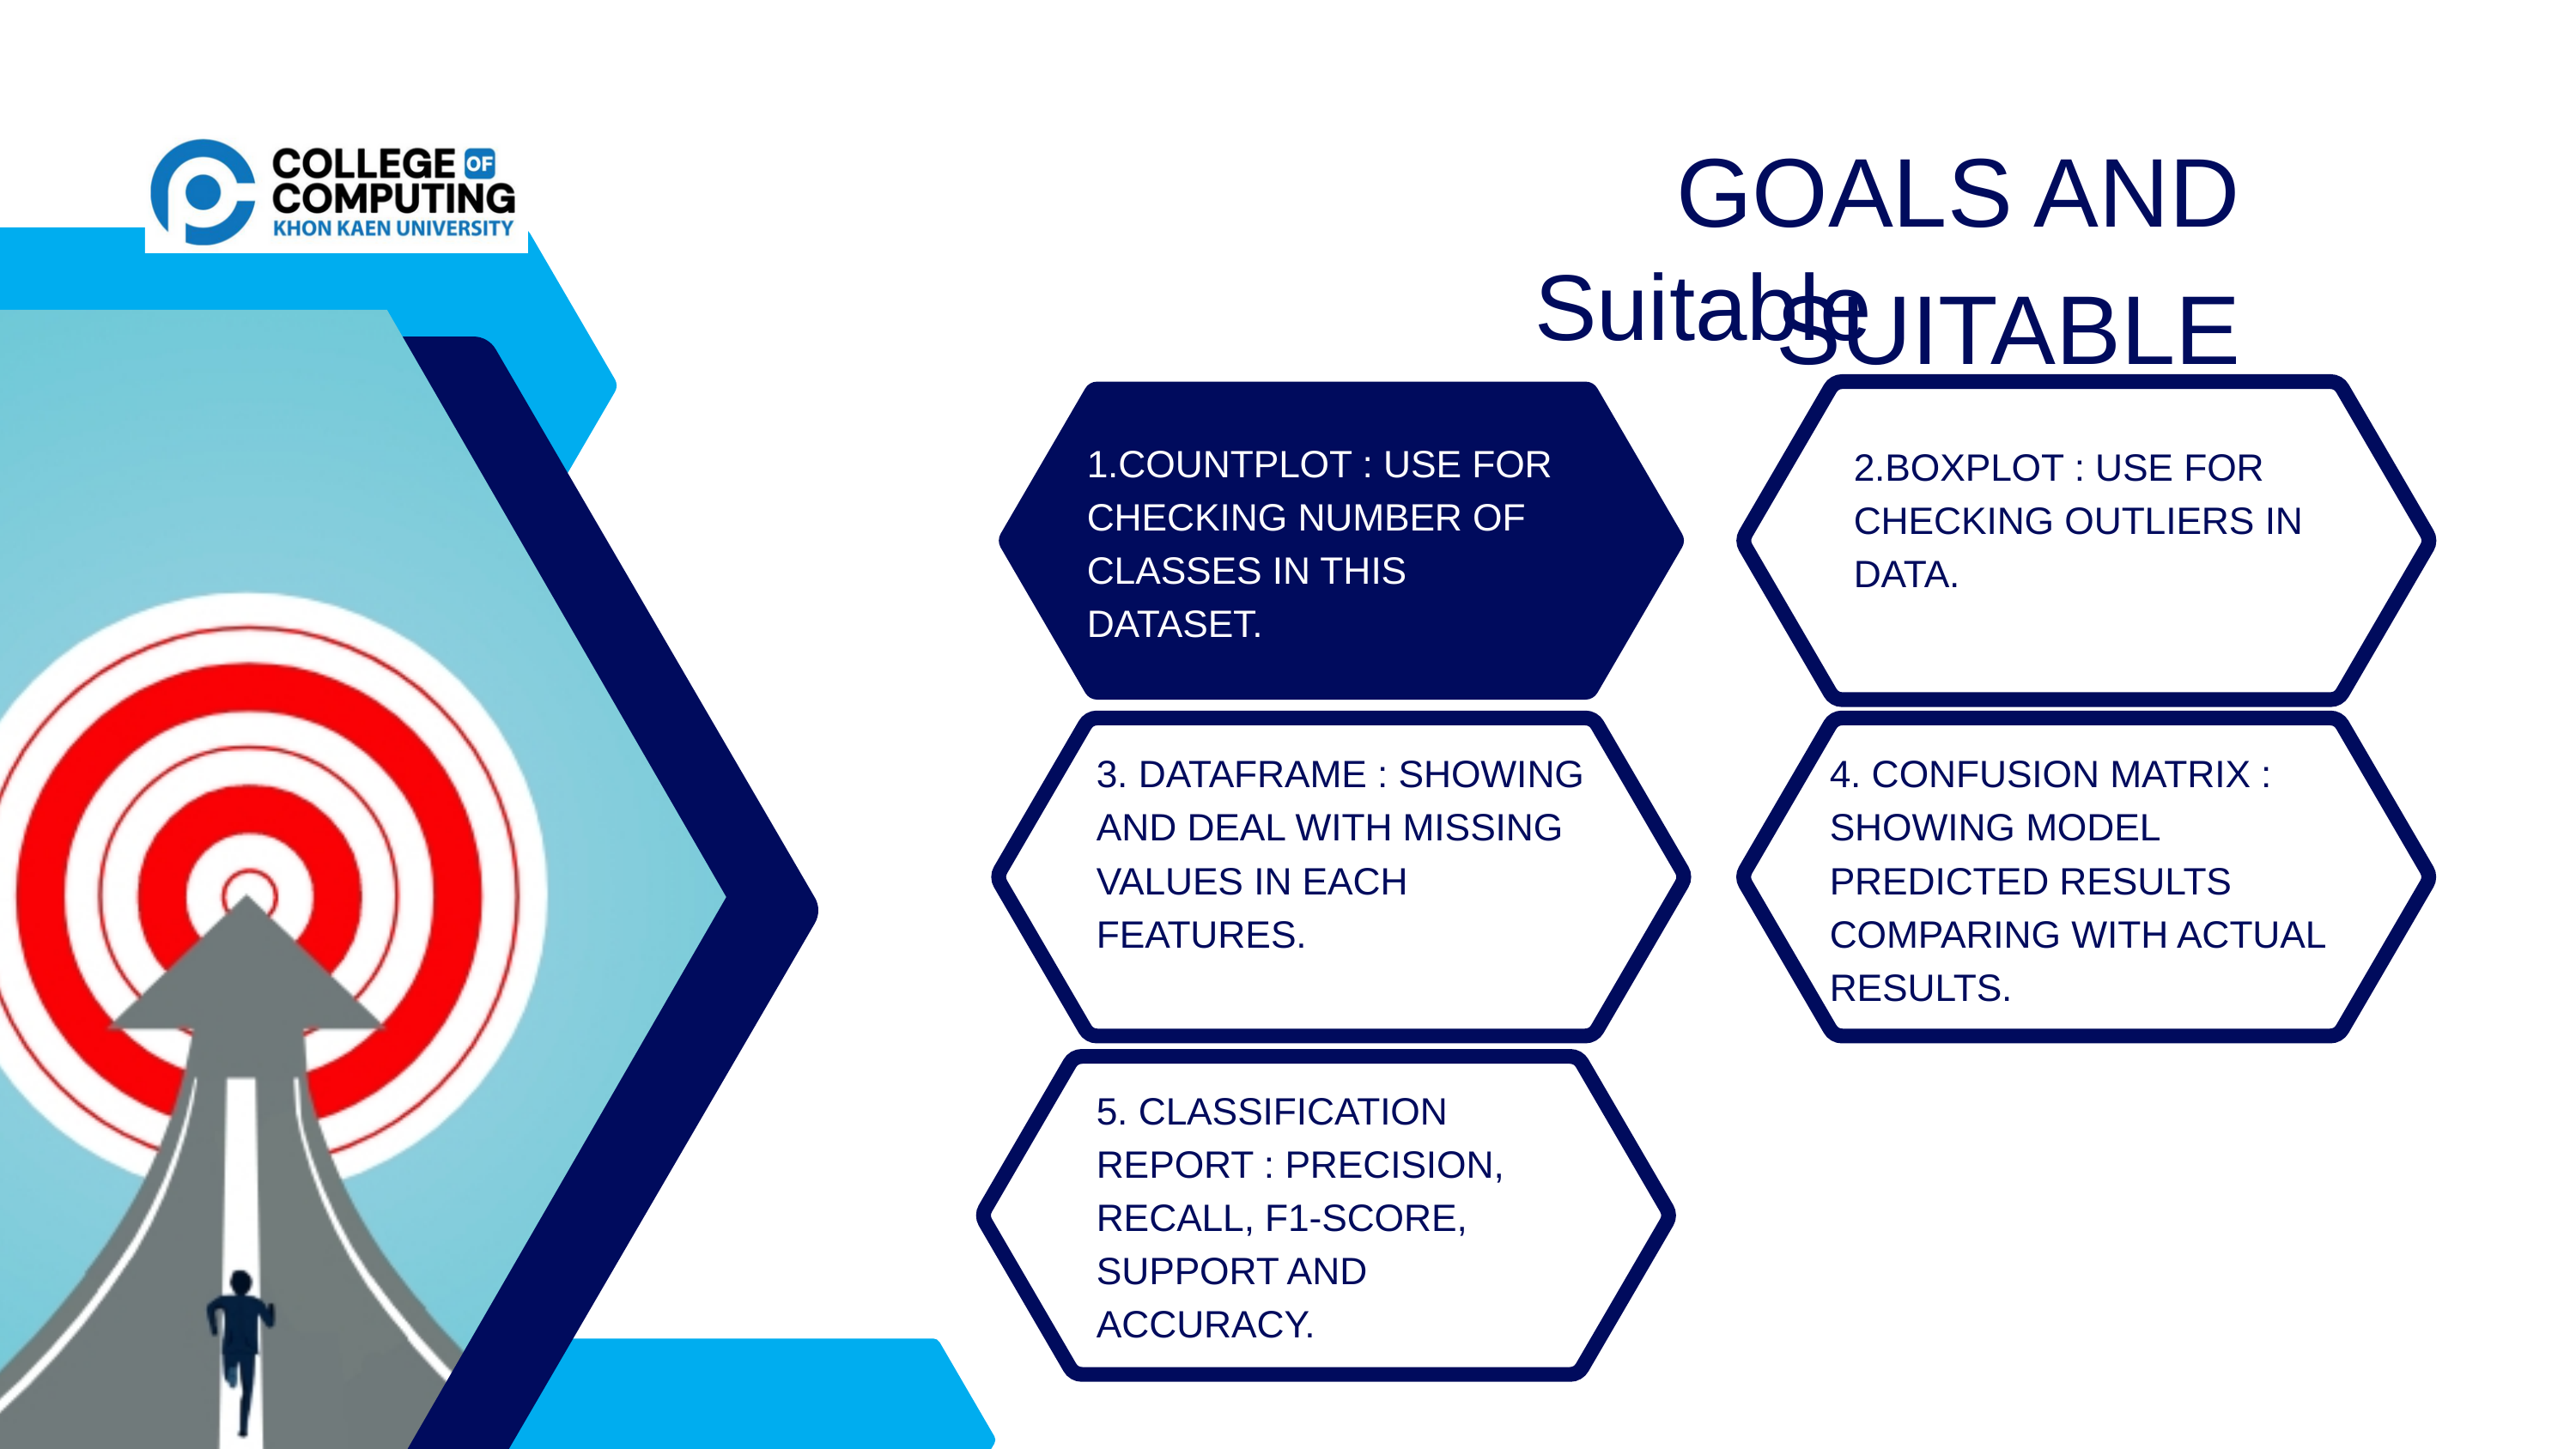

GOALS AND SUITABLE

Suitable

1.COUNTPLOT : USE FOR CHECKING NUMBER OF CLASSES IN THIS DATASET.
2.BOXPLOT : USE FOR CHECKING OUTLIERS IN DATA.

3. DATAFRAME : SHOWING AND DEAL WITH MISSING VALUES IN EACH FEATURES.

4. CONFUSION MATRIX : SHOWING MODEL PREDICTED RESULTS COMPARING WITH ACTUAL RESULTS.

5. CLASSIFICATION REPORT : PRECISION, RECALL, F1-SCORE, SUPPORT AND ACCURACY.